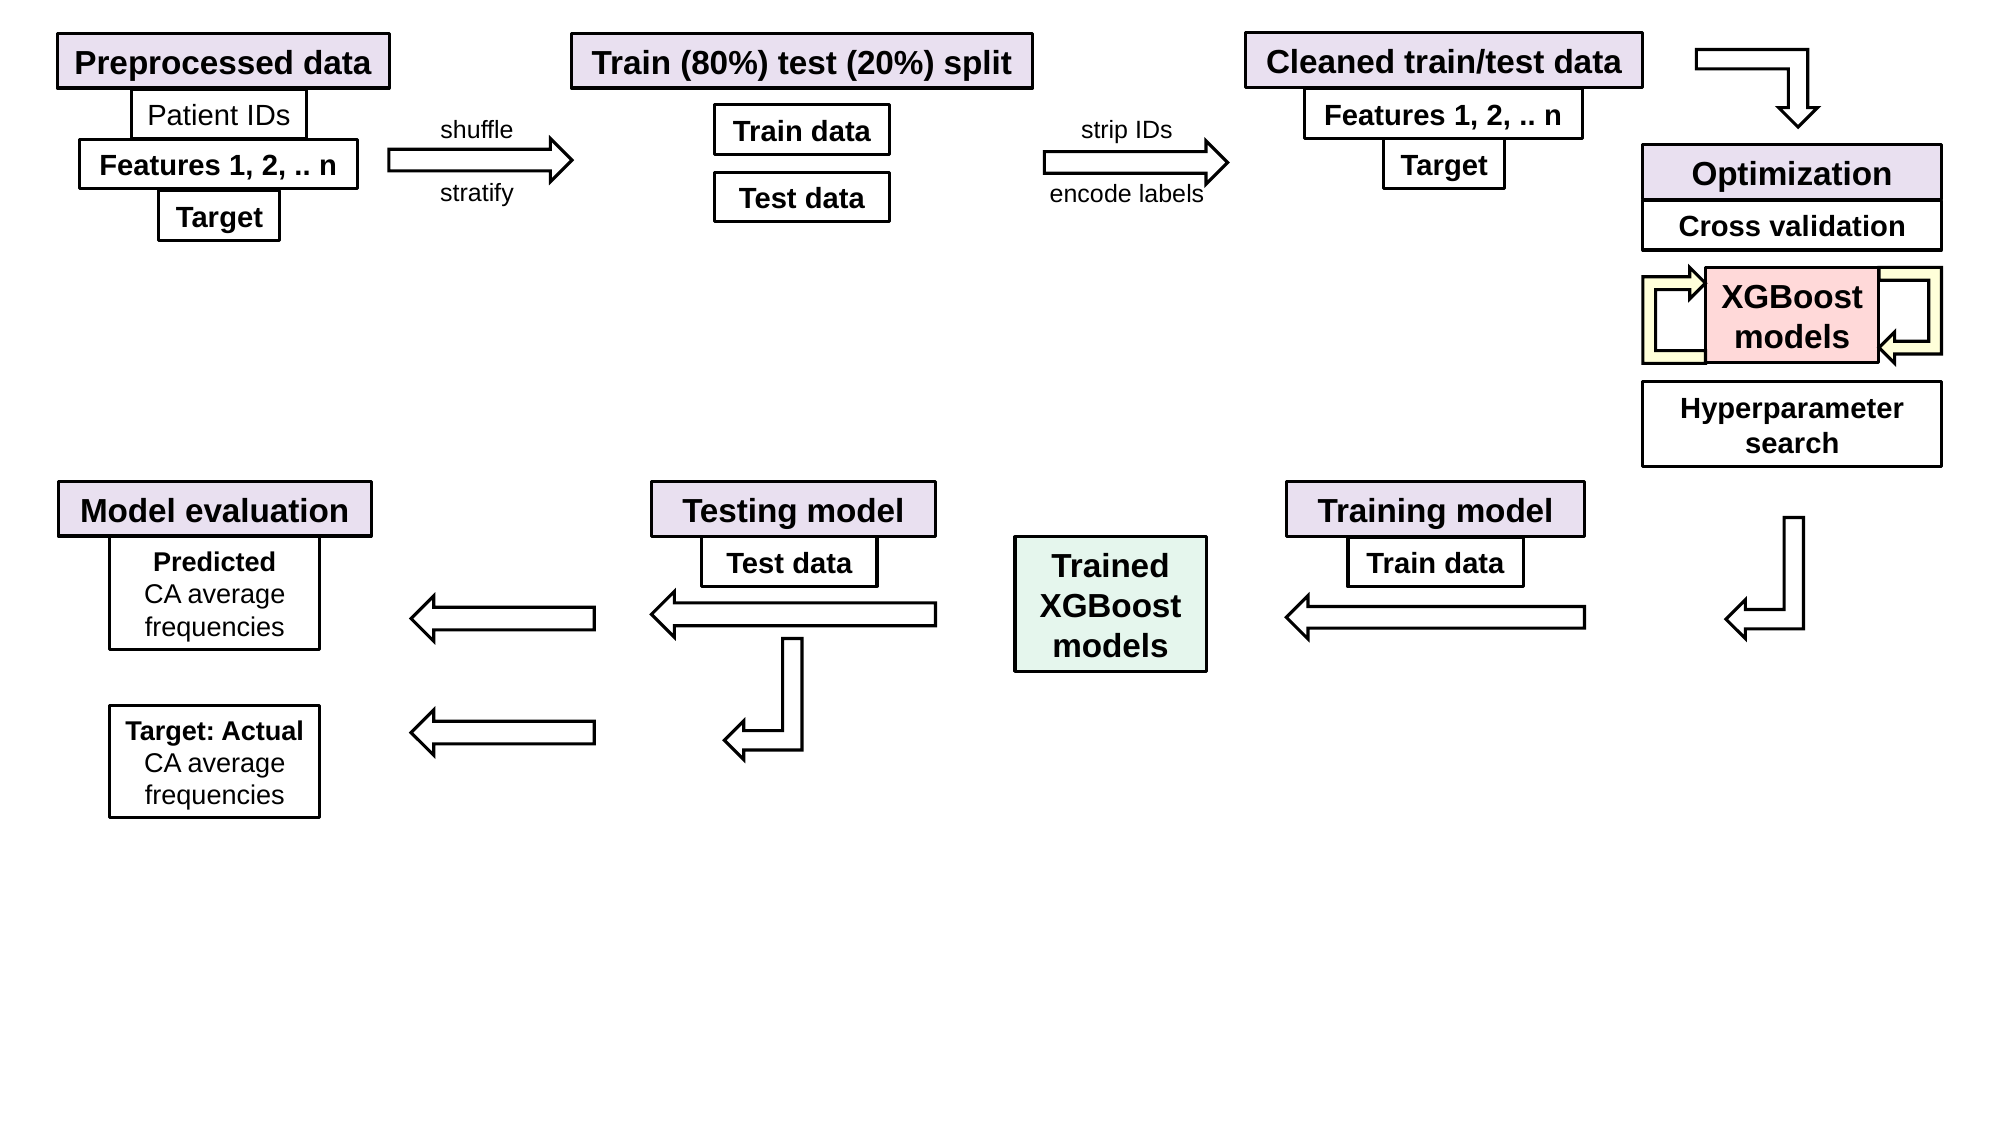

Cleaned train/test data
Preprocessed data
Train (80%) test (20%) split
Features 1, 2, .. n
Patient IDs
Train data
shuffle
strip IDs

Target
Features 1, 2, .. n

Optimization
stratify
encode labels
Test data
Target
Cross validation
XGBoost models

Hyperparameter search
Model evaluation
Testing model
Training model

Test data
Predicted
CA average frequencies
Trained XGBoost models
Train data

Target: Actual
CA average frequencies